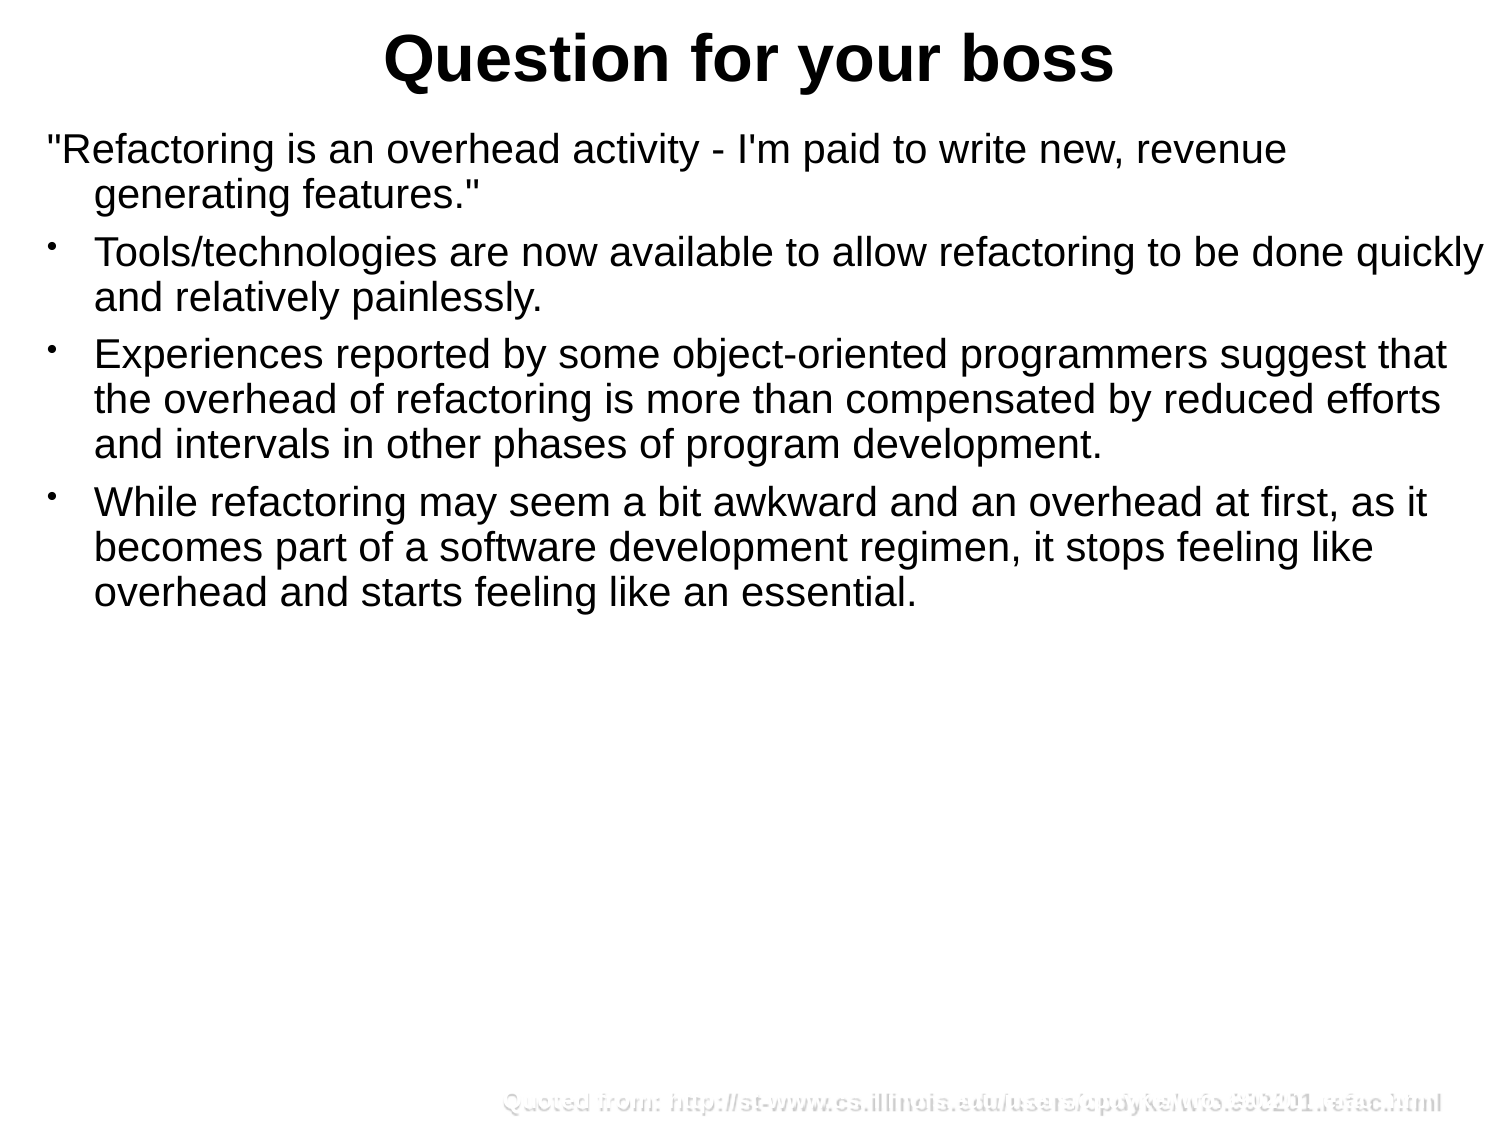

Coming up: Summary
# Question for your boss
"Refactoring is an overhead activity - I'm paid to write new, revenue generating features."
Tools/technologies are now available to allow refactoring to be done quickly and relatively painlessly.
Experiences reported by some object-oriented programmers suggest that the overhead of refactoring is more than compensated by reduced efforts and intervals in other phases of program development.
While refactoring may seem a bit awkward and an overhead at first, as it becomes part of a software development regimen, it stops feeling like overhead and starts feeling like an essential.

Quoted from: http://st-www.cs.illinois.edu/users/opdyke/wfo.990201.refac.html